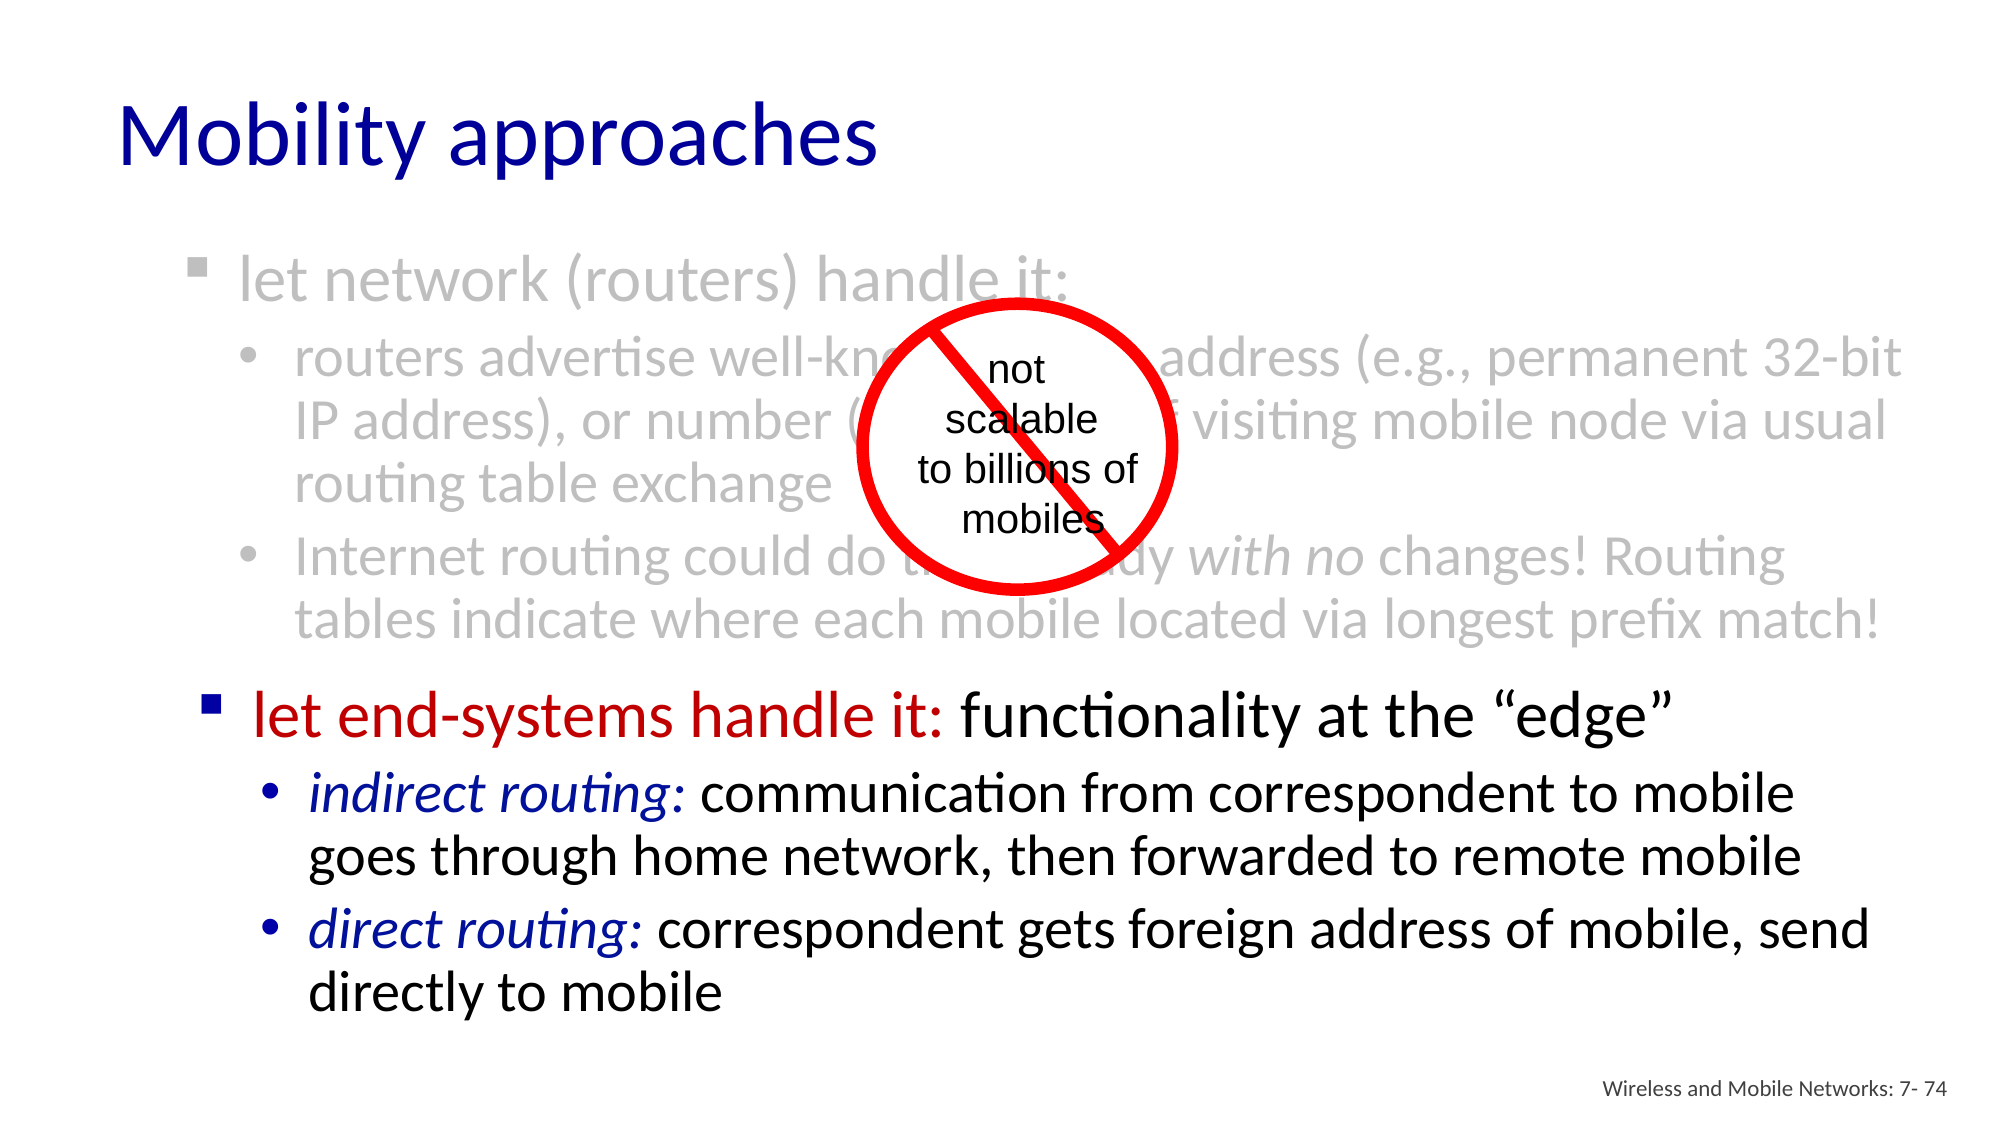

# Mobility approaches
let network (routers) handle it:
routers advertise well-known name, address (e.g., permanent 32-bit IP address), or number (e.g., cell #) of visiting mobile node via usual routing table exchange
Internet routing could do this already with no changes! Routing tables indicate where each mobile located via longest prefix match!

not
scalable
 to billions of
  mobiles
let end-systems handle it: functionality at the “edge”
indirect routing: communication from correspondent to mobile goes through home network, then forwarded to remote mobile
direct routing: correspondent gets foreign address of mobile, send directly to mobile
Wireless and Mobile Networks: 7- 74